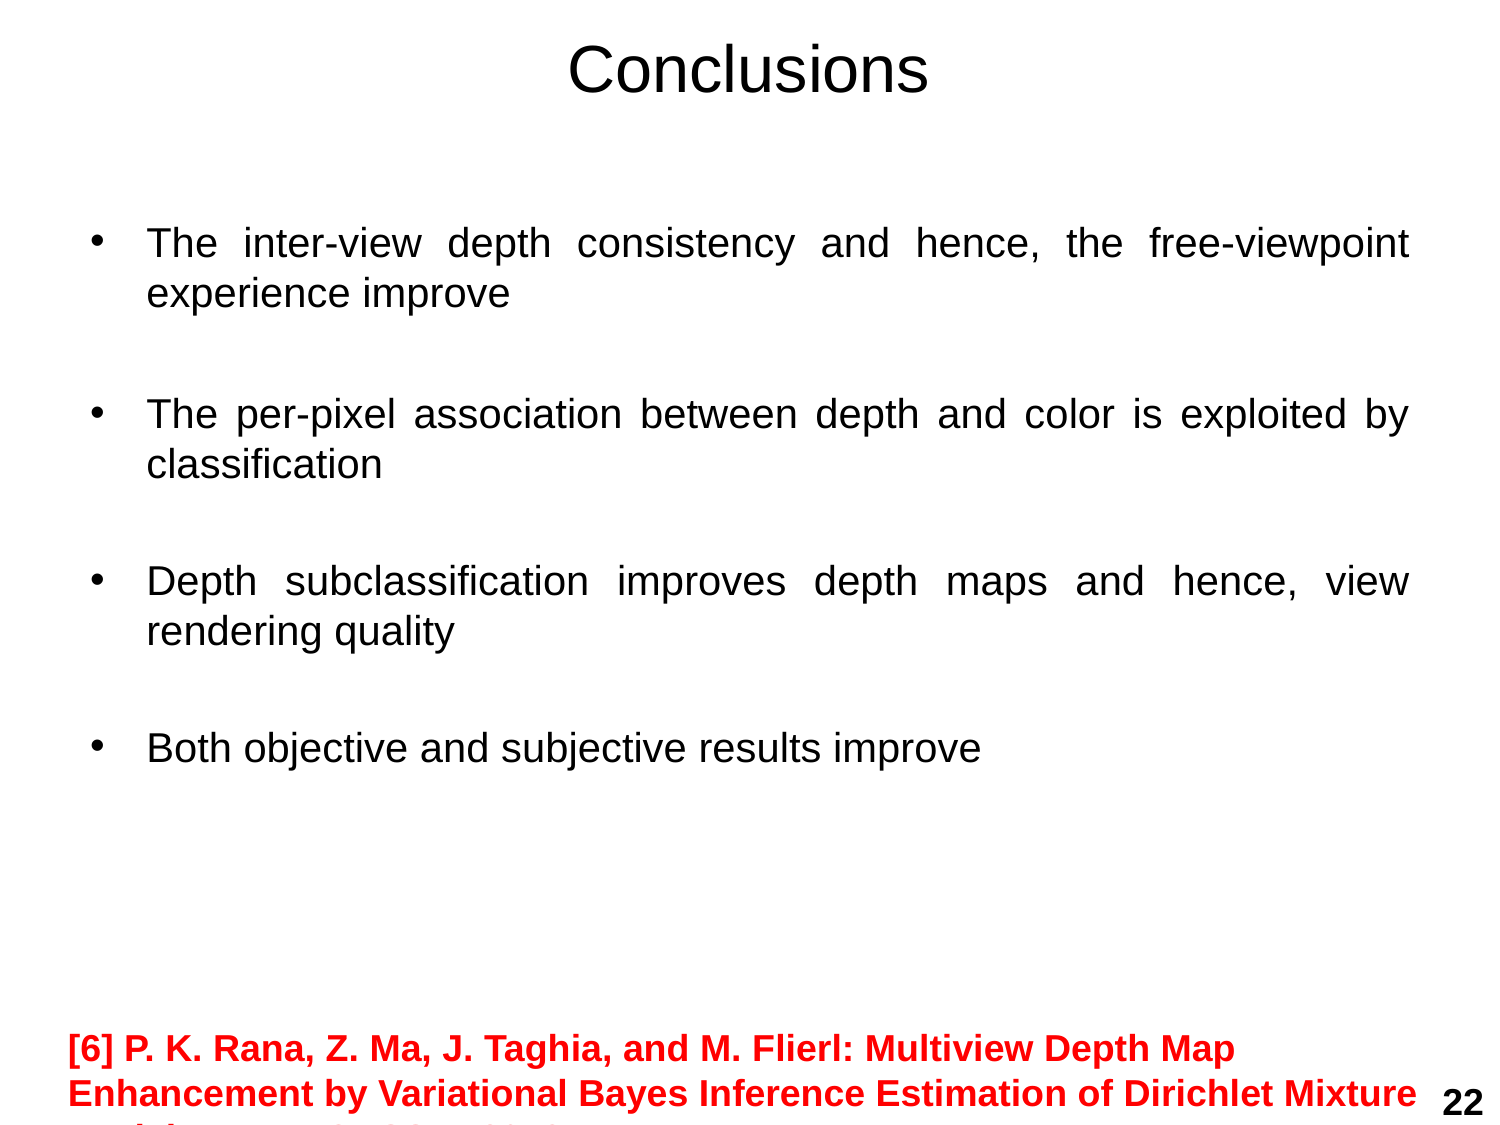

Conclusions
The inter-view depth consistency and hence, the free-viewpoint experience improve

The per-pixel association between depth and color is exploited by classification

Depth subclassification improves depth maps and hence, view rendering quality

Both objective and subjective results improve

[6] P. K. Rana, Z. Ma, J. Taghia, and M. Flierl: Multiview Depth Map Enhancement by Variational Bayes Inference Estimation of Dirichlet Mixture Models, IEEE ICASSP,  2013.
22